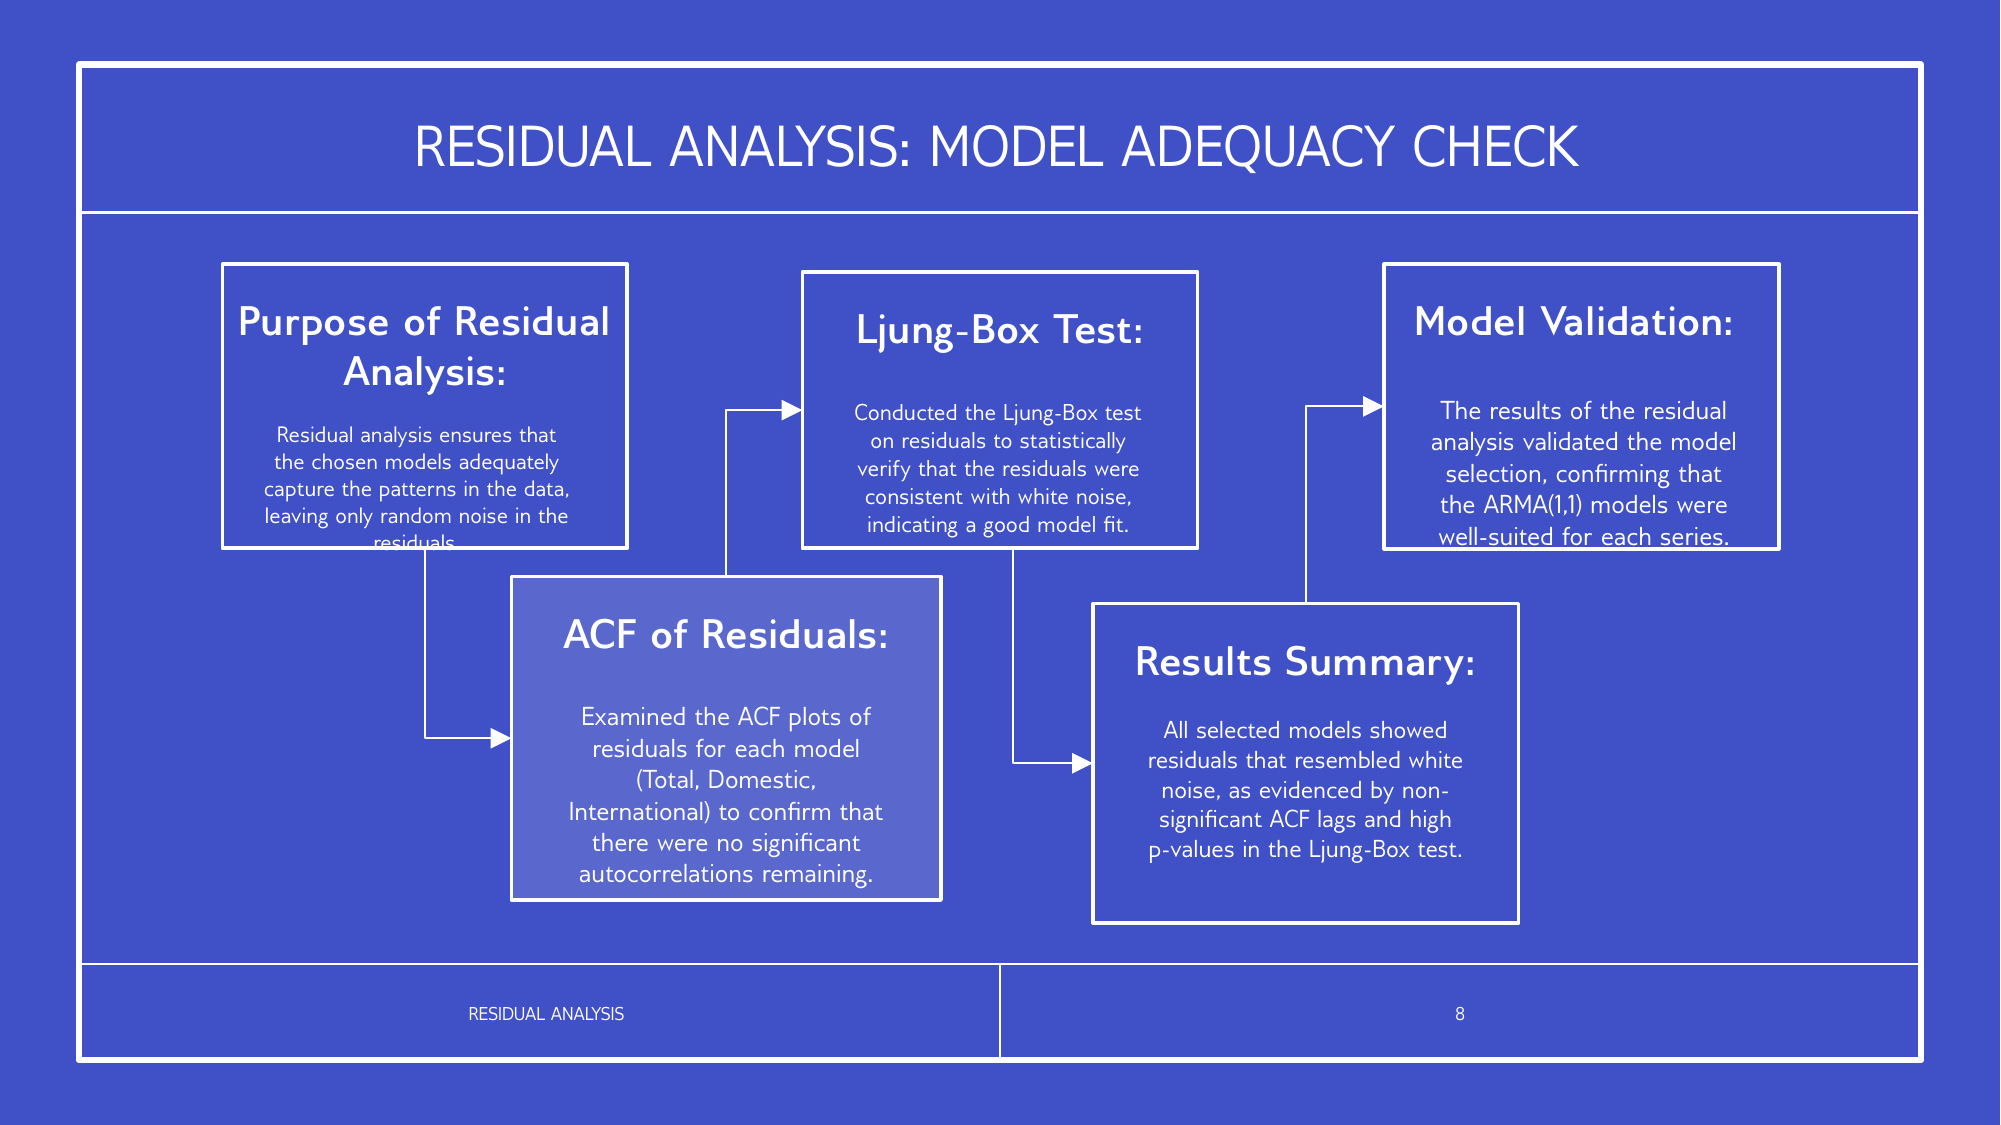

# Residual Analysis: Model Adequacy Check
Purpose of Residual Analysis:
Model Validation:

Ljung-Box Test:
The results of the residual analysis validated the model selection, confirming that the ARMA(1,1) models were well-suited for each series.
Conducted the Ljung-Box test on residuals to statistically verify that the residuals were consistent with white noise, indicating a good model fit.
Residual analysis ensures that the chosen models adequately capture the patterns in the data, leaving only random noise in the residuals.
ACF of Residuals:
Results Summary:
Examined the ACF plots of residuals for each model (Total, Domestic, International) to confirm that there were no significant autocorrelations remaining.
All selected models showed residuals that resembled white noise, as evidenced by non-significant ACF lags and high p-values in the Ljung-Box test.
Residual Analysis
8